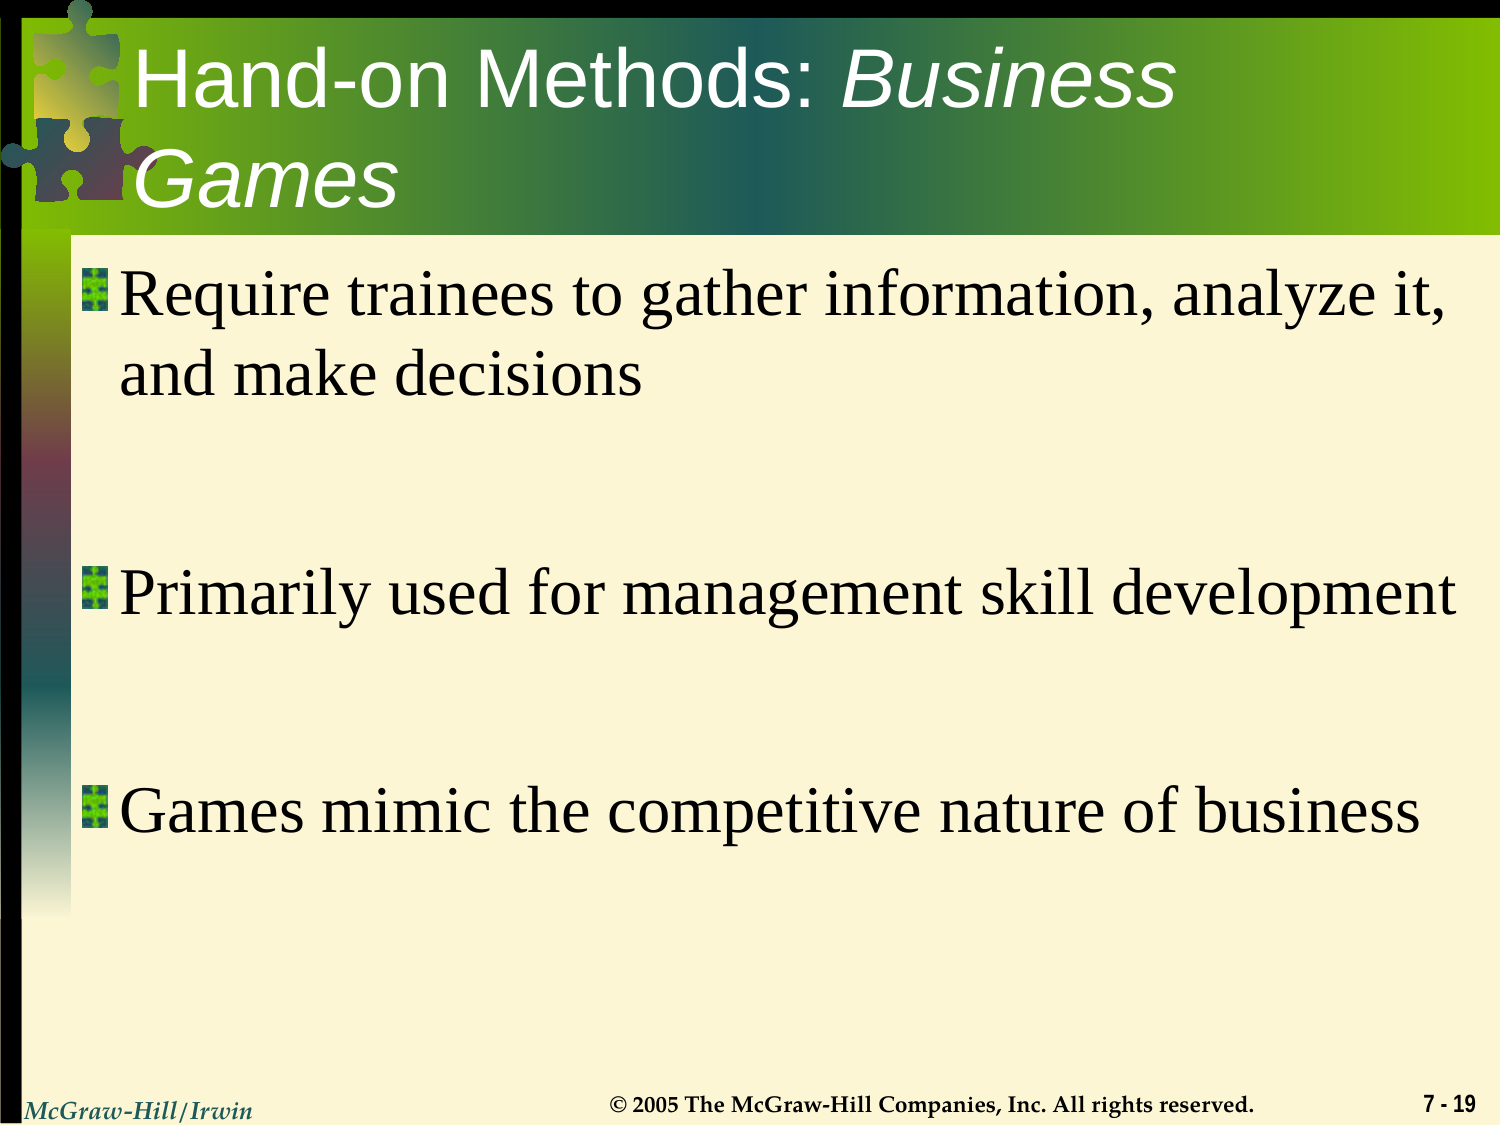

# Hand-on Methods: Business Games
Require trainees to gather information, analyze it, and make decisions

Primarily used for management skill development

Games mimic the competitive nature of business